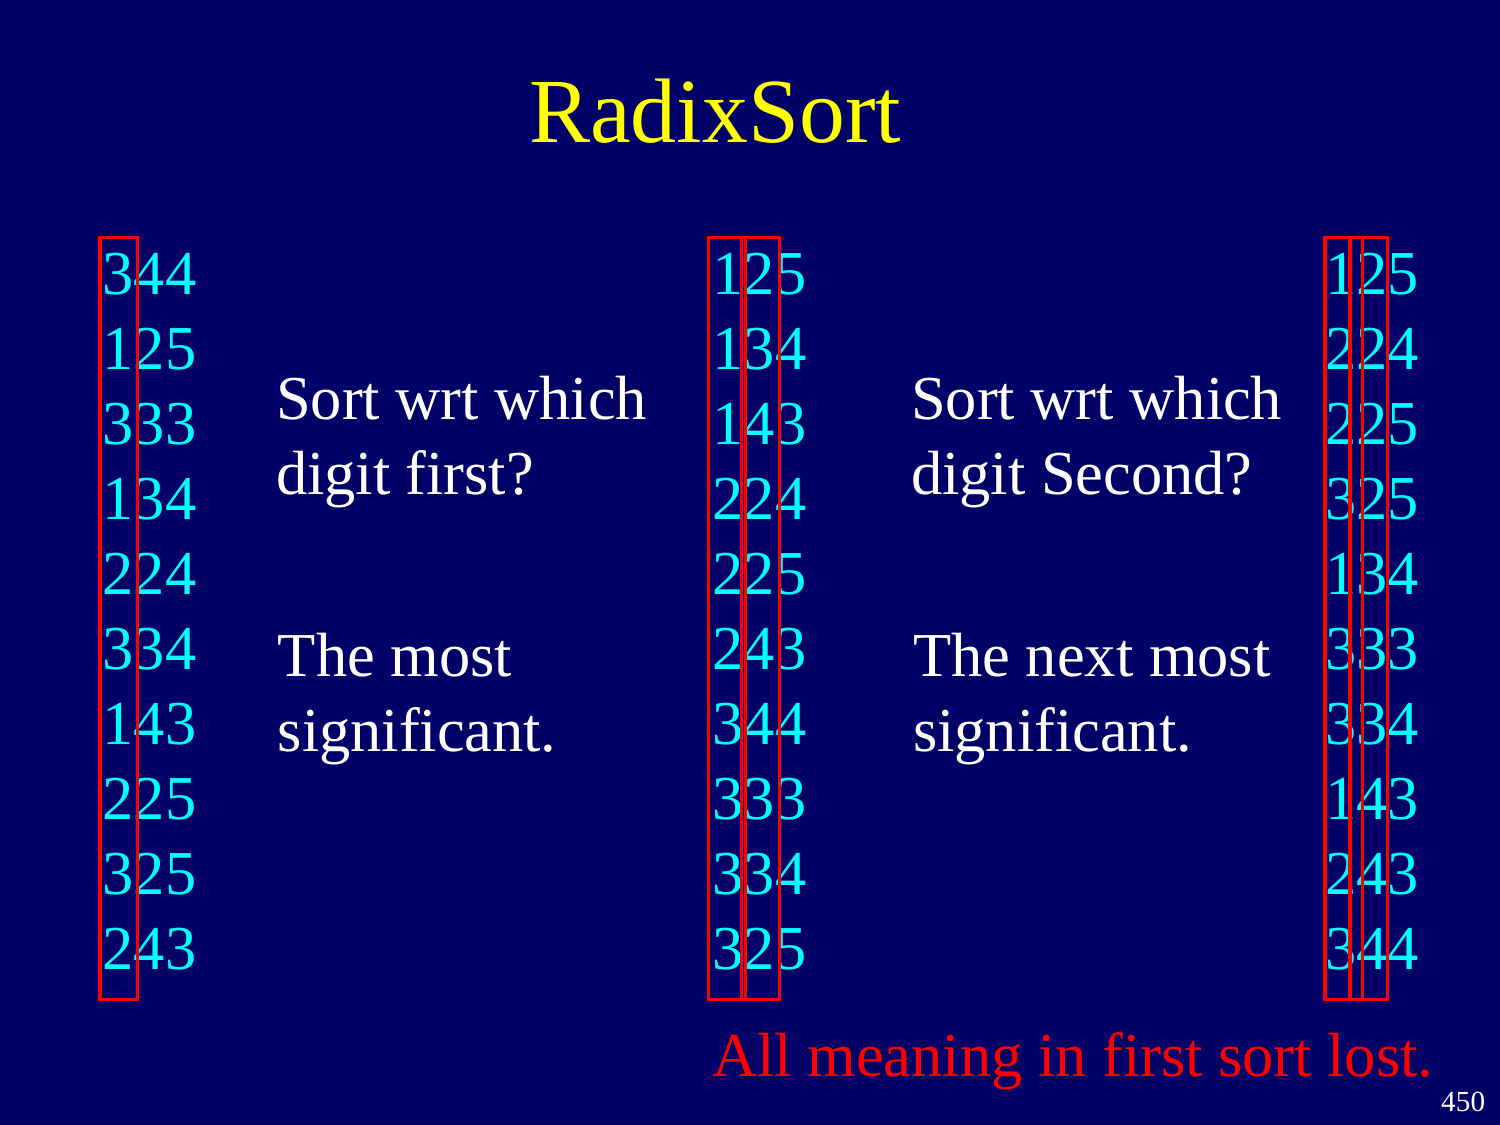

# RadixSort
344
125
333
134
224
334
143
225
325
243
125
134
143
224
225
243
344
333
334
325
The most
significant.
125
224
225
325
134
333
334
143
243
344
The next most
significant.

Sort wrt which
digit first?
Sort wrt which
digit Second?
All meaning in first sort lost.